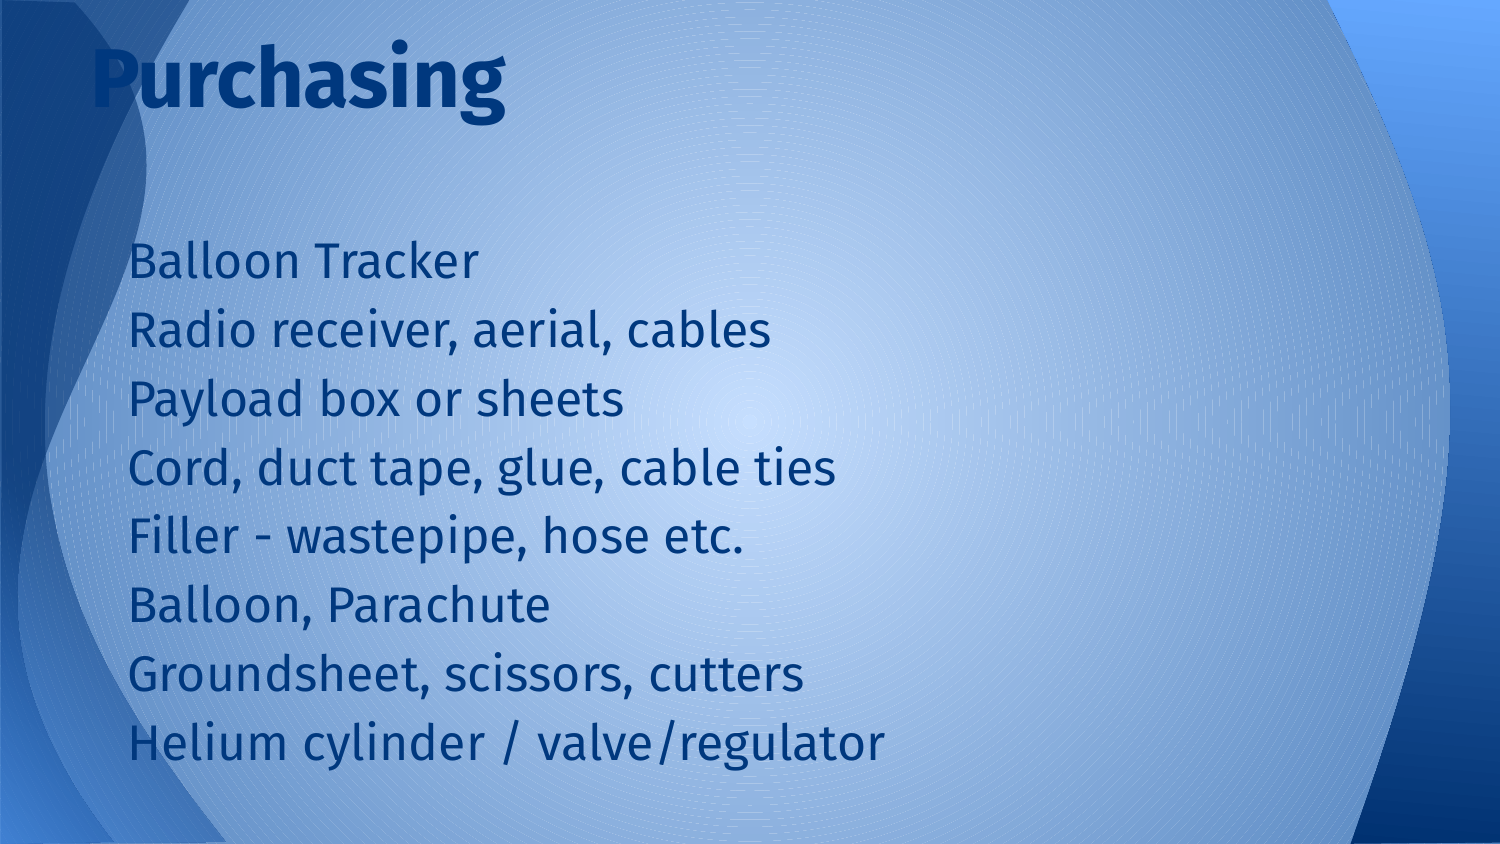

Purchasing
Balloon Tracker
Radio receiver, aerial, cables
Payload box or sheets
Cord, duct tape, glue, cable ties
Filler - wastepipe, hose etc.
Balloon, Parachute
Groundsheet, scissors, cutters
Helium cylinder / valve/regulator